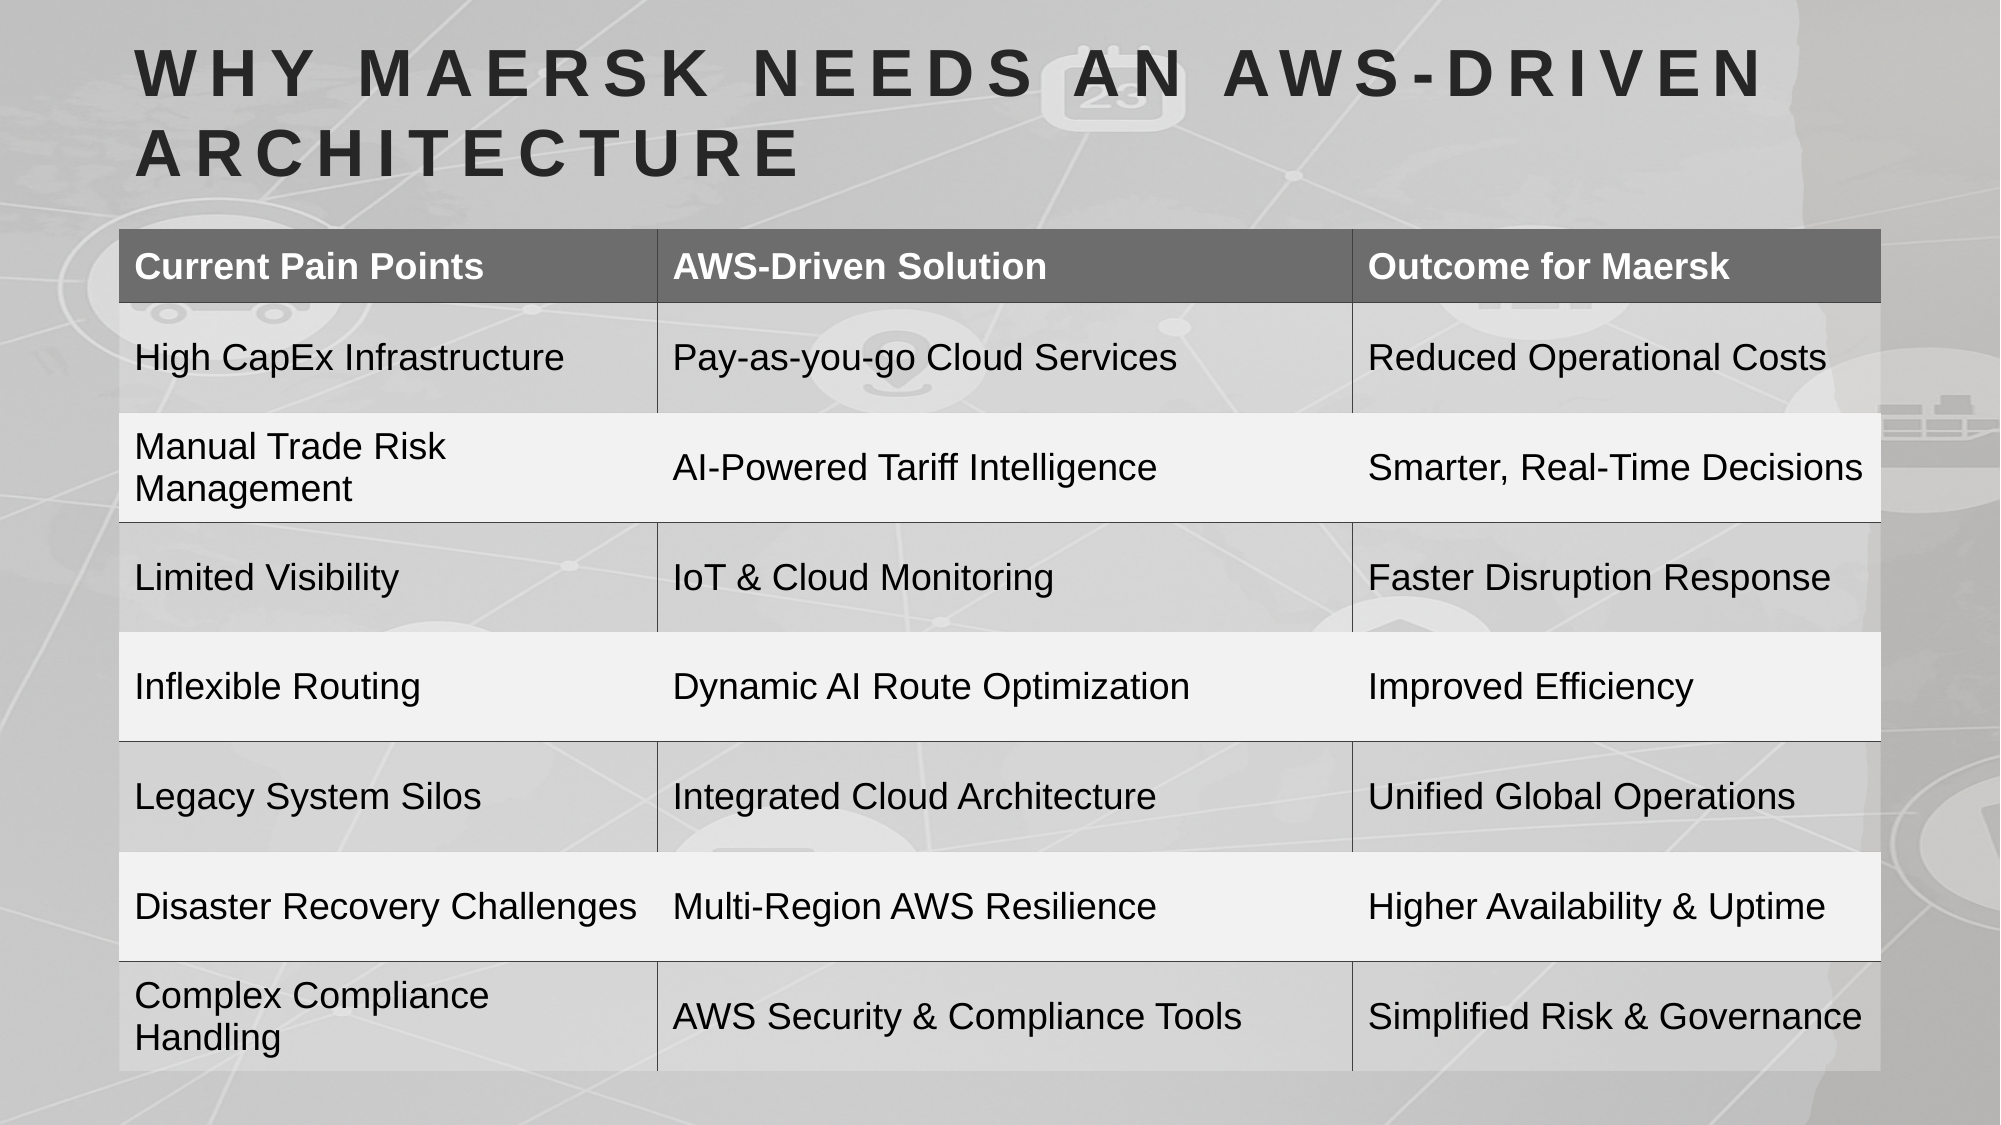

Why Maersk Needs an AWS-Driven Architecture
| Current Pain Points | AWS-Driven Solution | Outcome for Maersk |
| --- | --- | --- |
| High CapEx Infrastructure | Pay-as-you-go Cloud Services | Reduced Operational Costs |
| Manual Trade Risk Management | AI-Powered Tariff Intelligence | Smarter, Real-Time Decisions |
| Limited Visibility | IoT & Cloud Monitoring | Faster Disruption Response |
| Inflexible Routing | Dynamic AI Route Optimization | Improved Efficiency |
| Legacy System Silos | Integrated Cloud Architecture | Unified Global Operations |
| Disaster Recovery Challenges | Multi-Region AWS Resilience | Higher Availability & Uptime |
| Complex Compliance Handling | AWS Security & Compliance Tools | Simplified Risk & Governance |